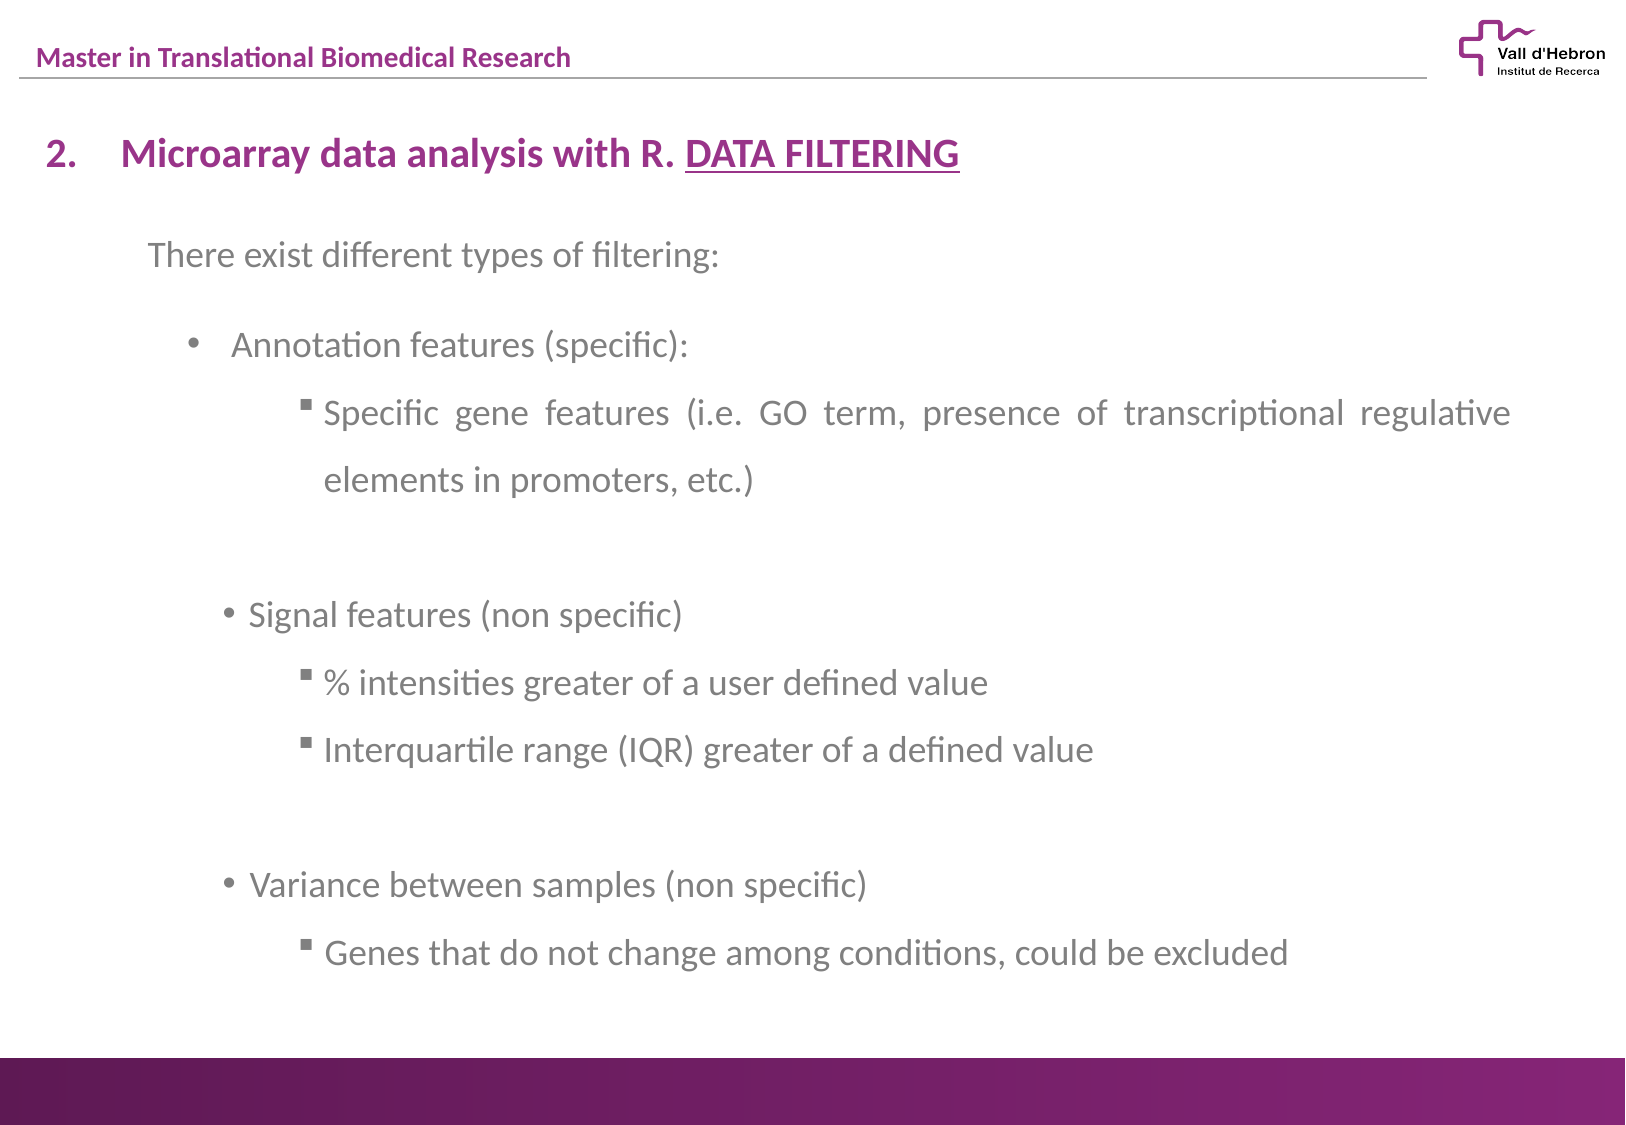

Microarray data analysis with R. DATA FILTERING
There exist different types of filtering:

 Annotation features (specific):
Specific gene features (i.e. GO term, presence of transcriptional regulative elements in promoters, etc.)

Signal features (non specific)
% intensities greater of a user defined value
Interquartile range (IQR) greater of a defined value

Variance between samples (non specific)
Genes that do not change among conditions, could be excluded